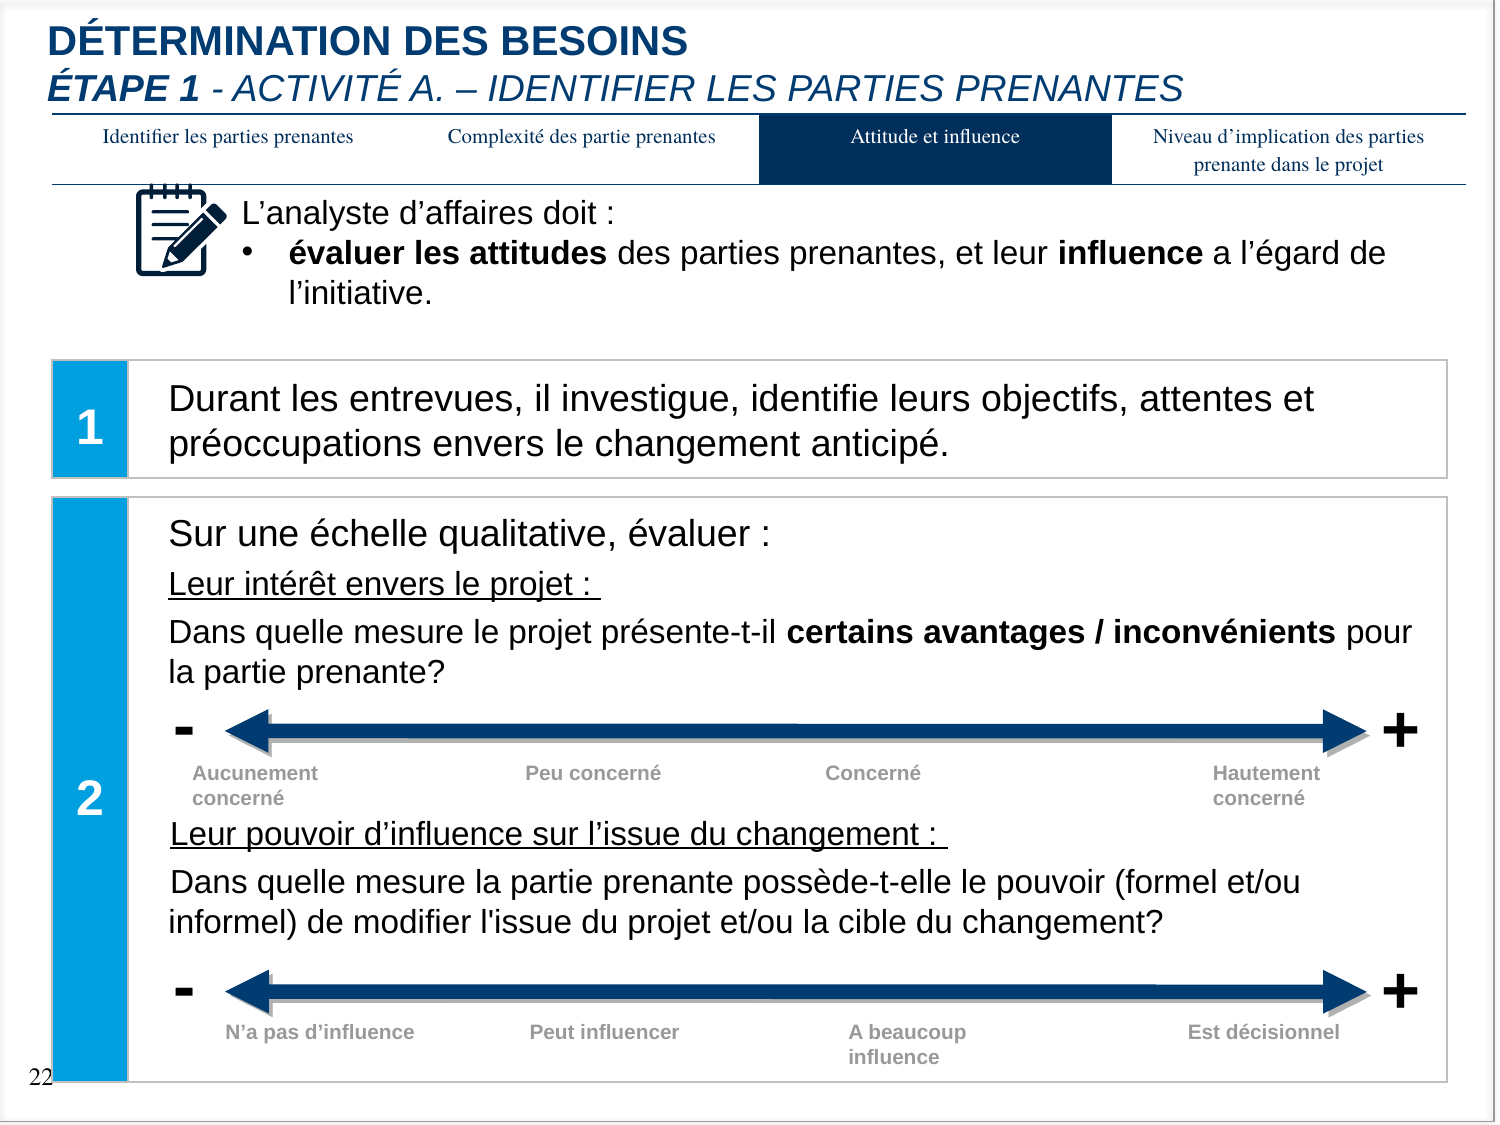

détermination des besoins
ÉTAPE 1 - Activité a. – identifier les parties prenantes
| Identifier les parties prenantes | Complexité des partie prenantes | Attitude et influence | Niveau d’implication des parties prenante dans le projet |
| --- | --- | --- | --- |

L’analyste d’affaires doit :
évaluer les attitudes des parties prenantes, et leur influence a l’égard de l’initiative.
1
Durant les entrevues, il investigue, identifie leurs objectifs, attentes et préoccupations envers le changement anticipé.
2
Sur une échelle qualitative, évaluer :
Leur intérêt envers le projet :
Dans quelle mesure le projet présente-t-il certains avantages / inconvénients pour la partie prenante?

Leur pouvoir d’influence sur l’issue du changement :
Dans quelle mesure la partie prenante possède-t-elle le pouvoir (formel et/ou informel) de modifier l'issue du projet et/ou la cible du changement?

-
+

Aucunement concerné
Peu concerné
Concerné
Hautement concerné
-
+

N’a pas d’influence
Peut influencer
A beaucoup influence
Est décisionnel